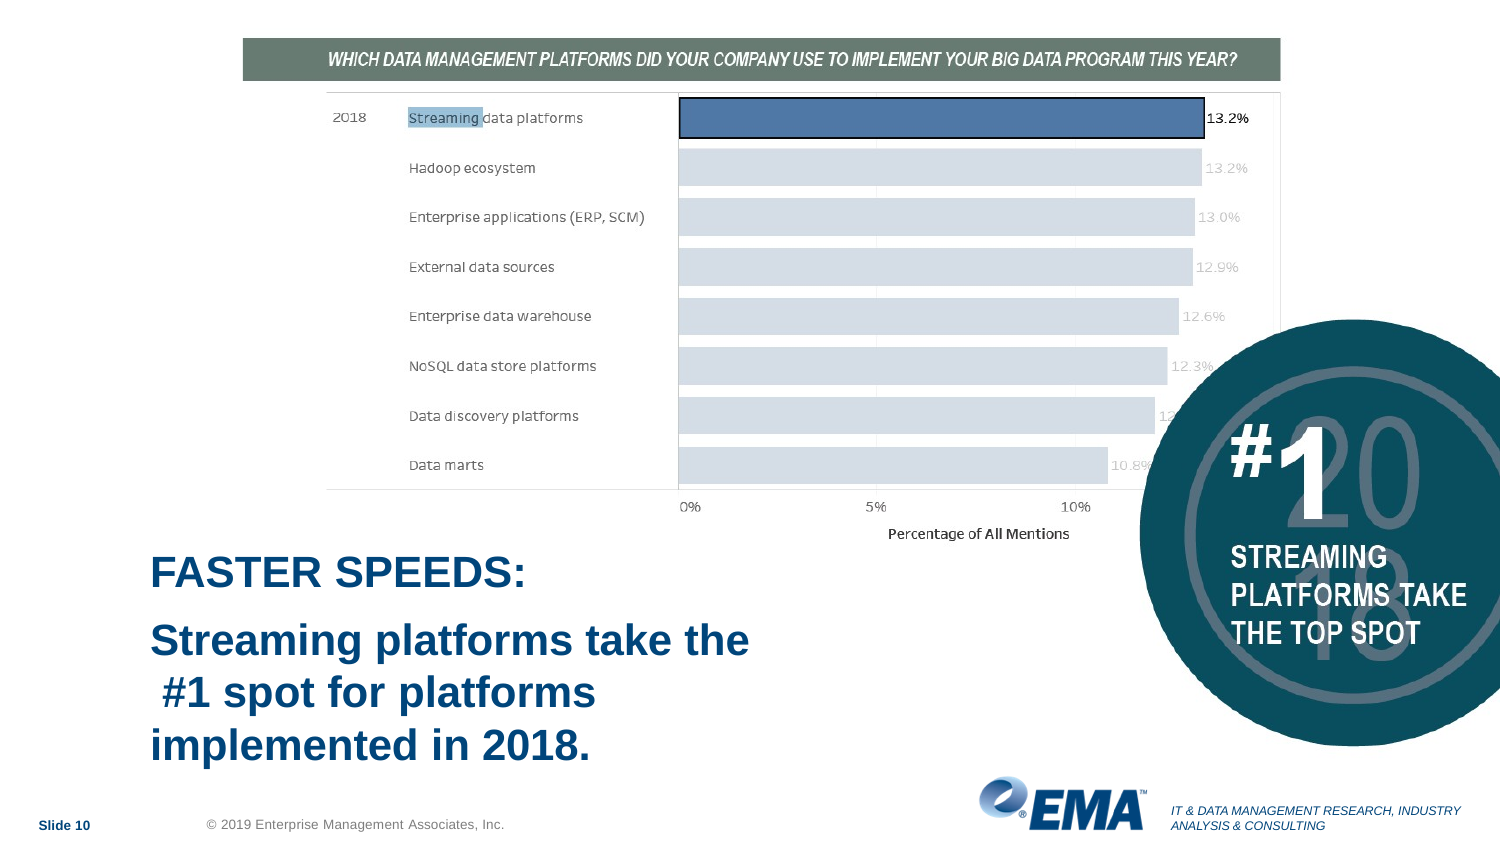

FASTER SPEEDS:
Streaming platforms take the  #1 spot for platforms  implemented in 2018.

IT & DATA MANAGEMENT RESEARCH, INDUSTRY  ANALYSIS & CONSULTING
© 2019 Enterprise Management Associates, Inc.
Slide 10